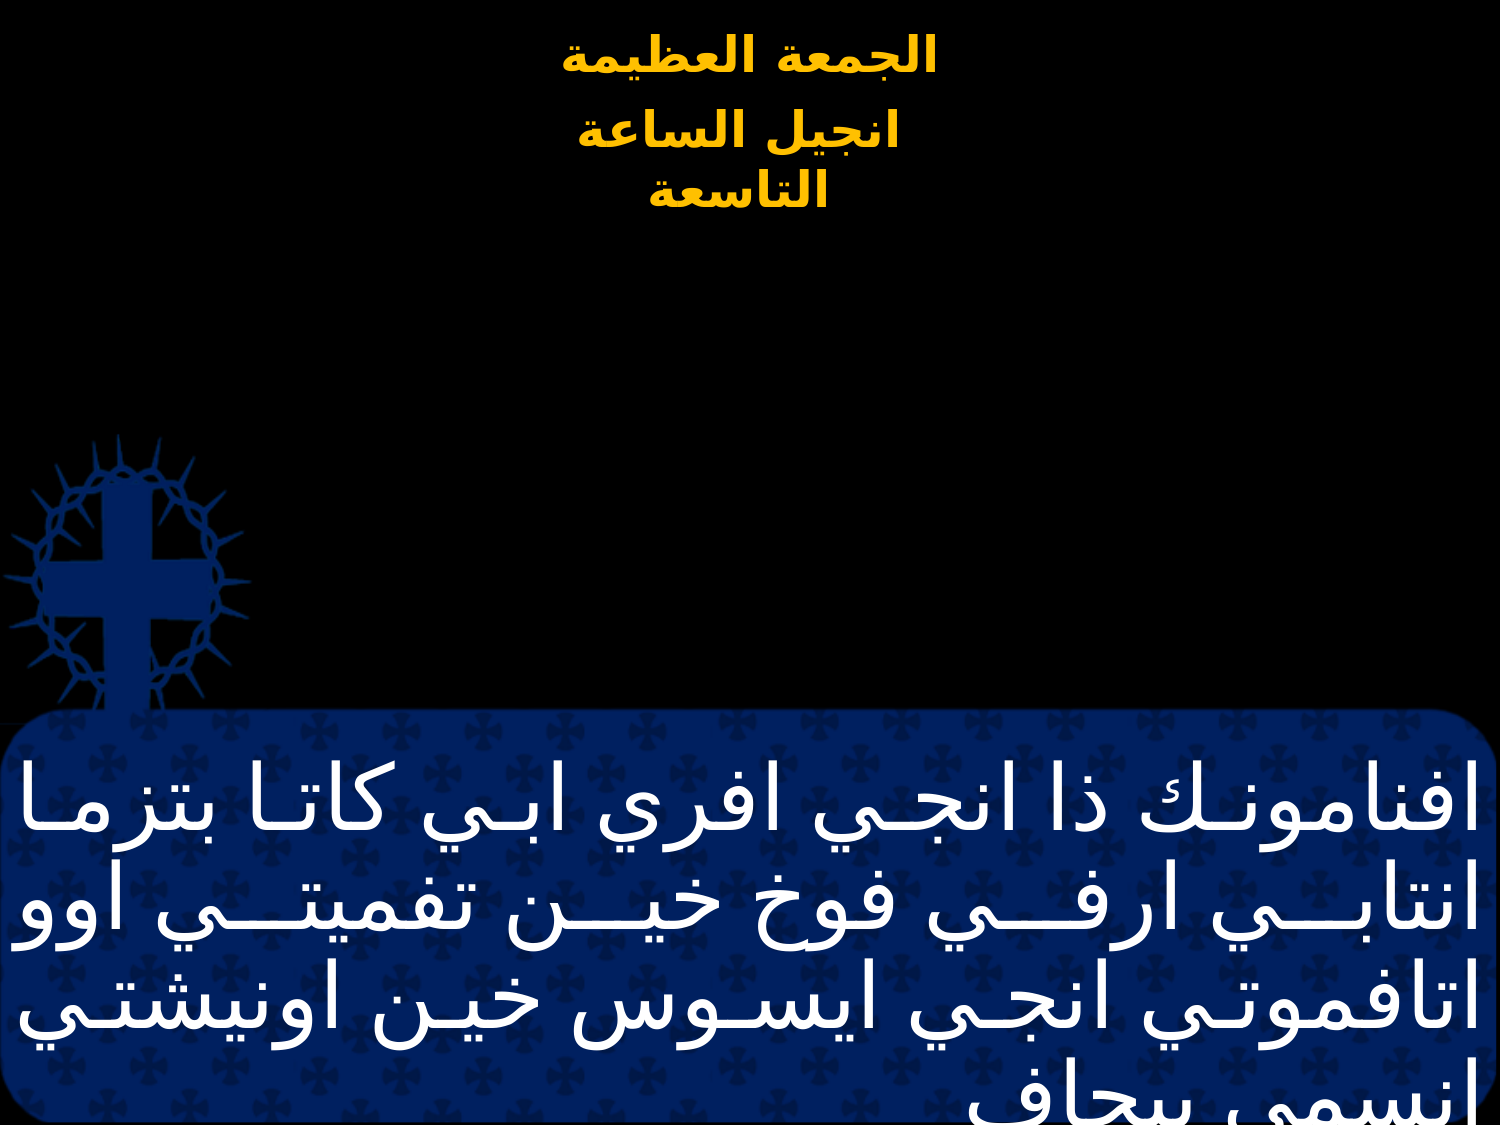

# افنامونك ذا انجي افري ابي كاتا بتزما انتابي ارفي فوخ خين تفميتي اوو اتافموتي انجي ايسوس خين اونيشتي انسمي بيجاف